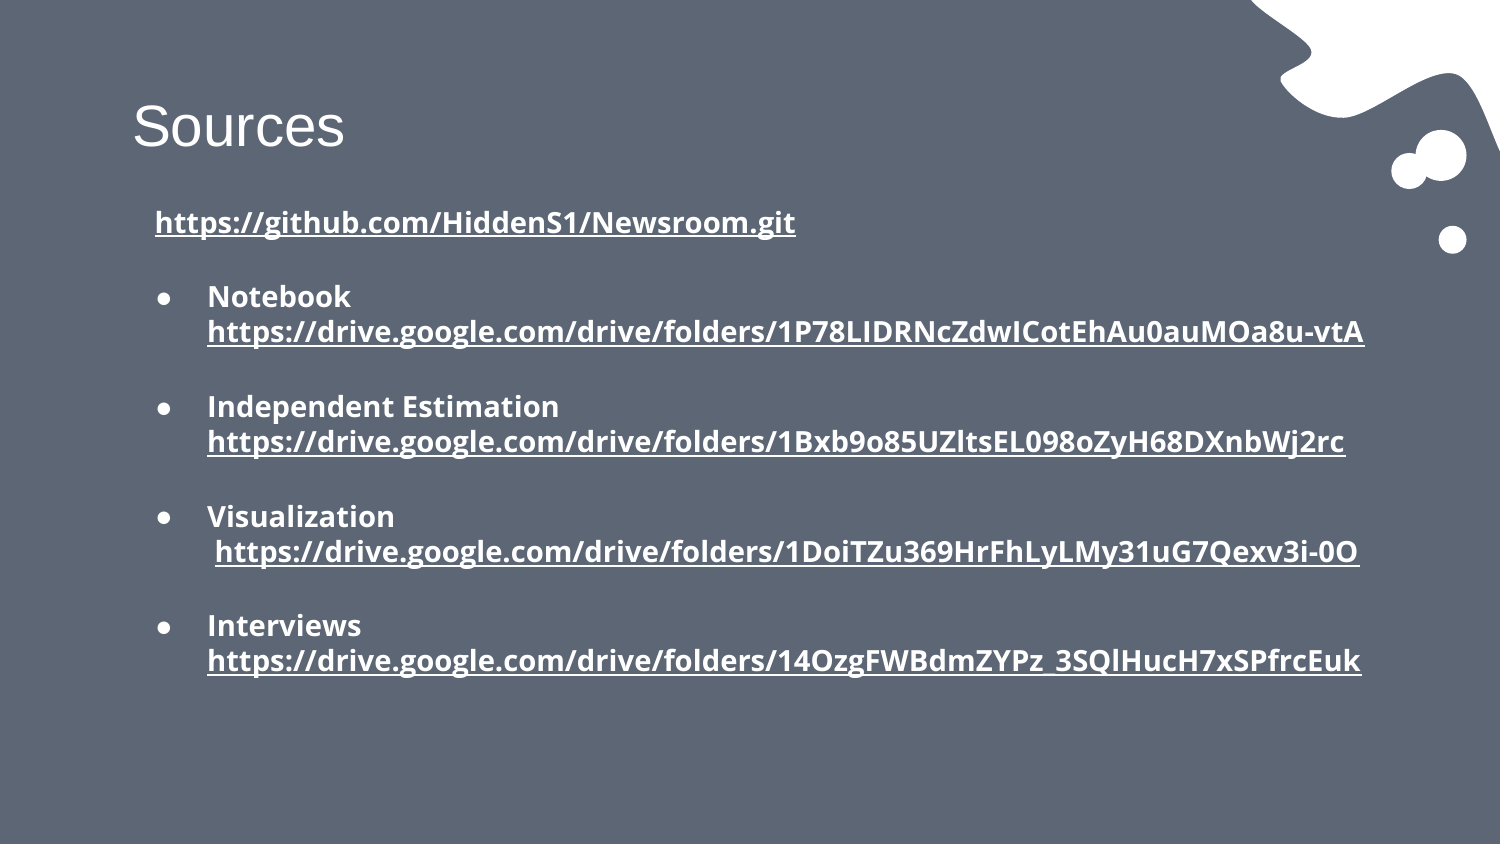

# Sources
   https://github.com/HiddenS1/Newsroom.git

Notebook
https://drive.google.com/drive/folders/1P78LIDRNcZdwICotEhAu0auMOa8u-vtA

Independent Estimation
https://drive.google.com/drive/folders/1Bxb9o85UZltsEL098oZyH68DXnbWj2rc

Visualization
 https://drive.google.com/drive/folders/1DoiTZu369HrFhLyLMy31uG7Qexv3i-0O

Interviews
https://drive.google.com/drive/folders/14OzgFWBdmZYPz_3SQlHucH7xSPfrcEuk